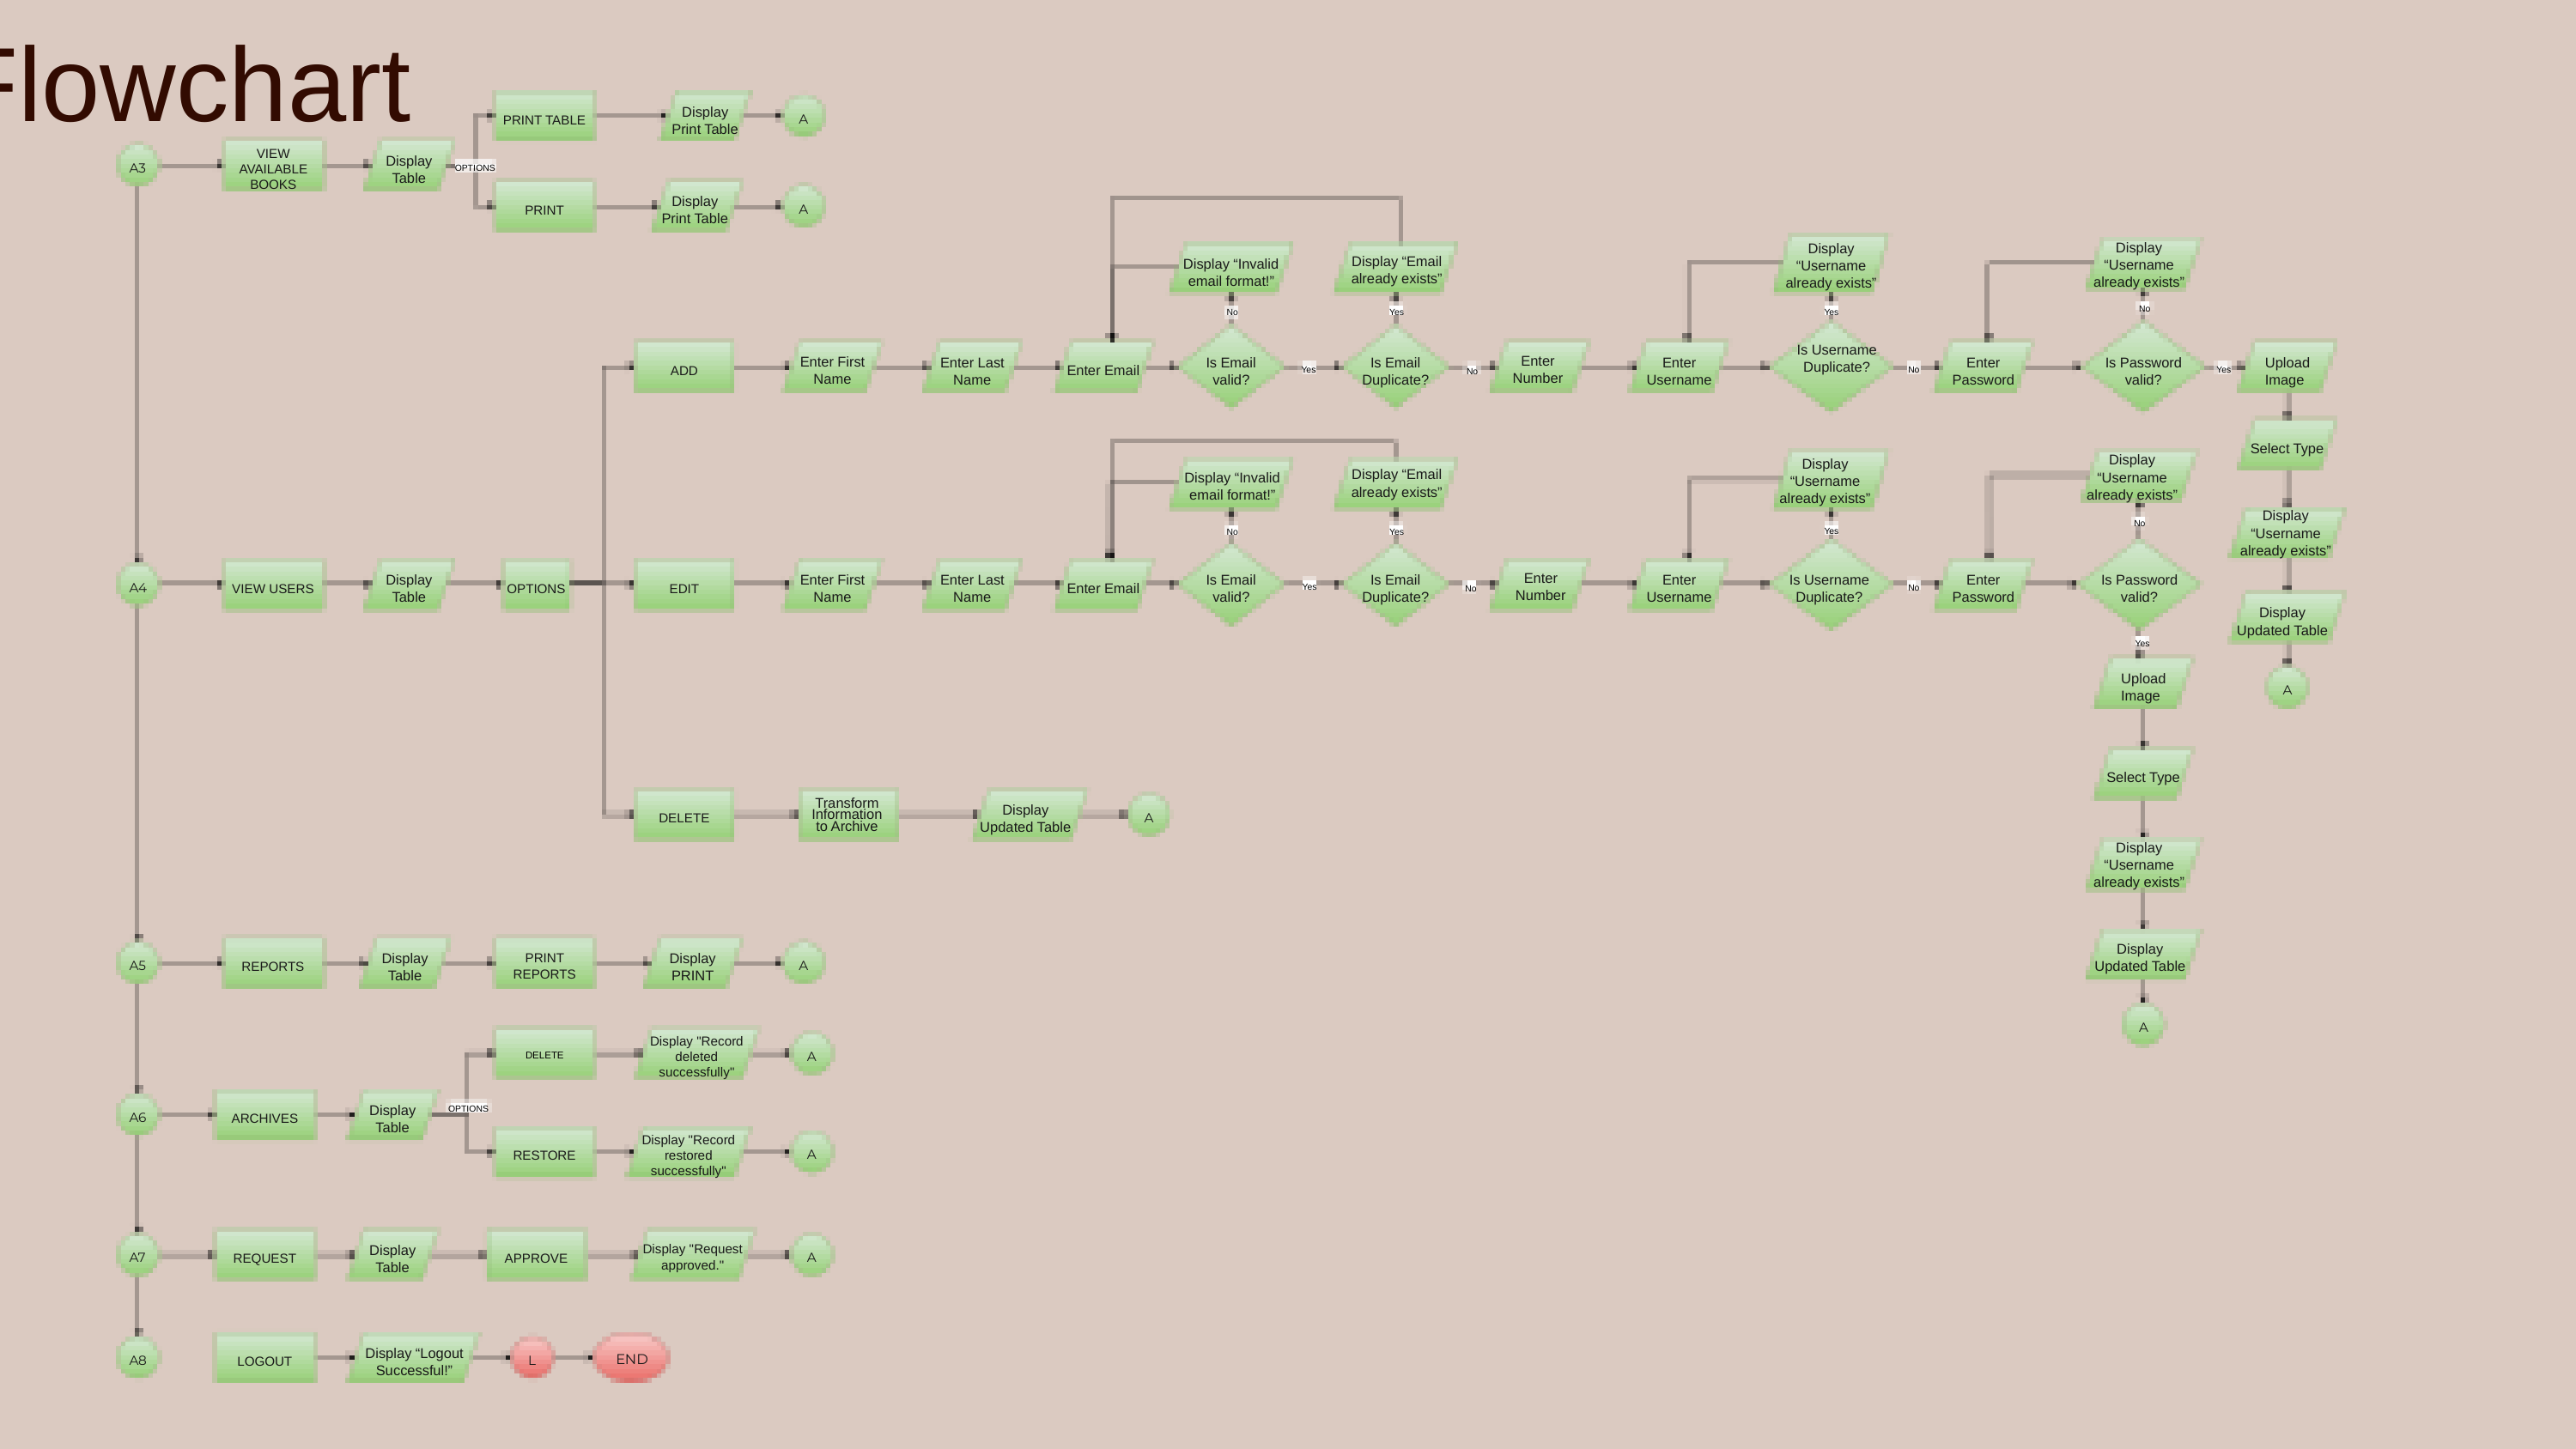

Flowchart

Display Print Table
A
PRINT TABLE
VIEW AVAILABLE BOOKS
Display Table
A3
OPTIONS
Display Print Table
A
PRINT
Display “Username already exists”
Display “Username already exists”
Display “Email already exists”
Display “Invalid email format!”
No
No
Yes
Yes
Is Username Duplicate?
Enter Number
Enter First Name
Enter Last Name
Is Email valid?
Is Email Duplicate?
Enter Username
Enter Password
Is Password valid?
Upload  Image
Enter Email
ADD
Yes
No
Yes
No
Select Type
Display “Username already exists”
Display “Username already exists”
Display “Email already exists”
Display “Invalid email format!”
Display “Username already exists”
No
Yes
Yes
No
Enter Number
Display Table
Enter First Name
Enter Last Name
Is Email valid?
Is Email Duplicate?
Enter Username
Is Username Duplicate?
Enter Password
Is Password valid?
Enter Email
A4
VIEW USERS
OPTIONS
EDIT
Yes
No
No
Display Updated Table
Yes
Upload  Image
A
Select Type
Transform Information to Archive
Display Updated Table
A
DELETE
Display “Username already exists”
Display Updated Table
PRINT REPORTS
Display Table
Display PRINT
A5
A
REPORTS
A
Display "Record deleted successfully"
A
DELETE
OPTIONS
Display Table
A6
ARCHIVES
Display "Record restored successfully"
A
RESTORE
Display "Request approved."
Display Table
A7
A
REQUEST
APPROVE
Display “Logout Successful!”
END
A8
L
LOGOUT